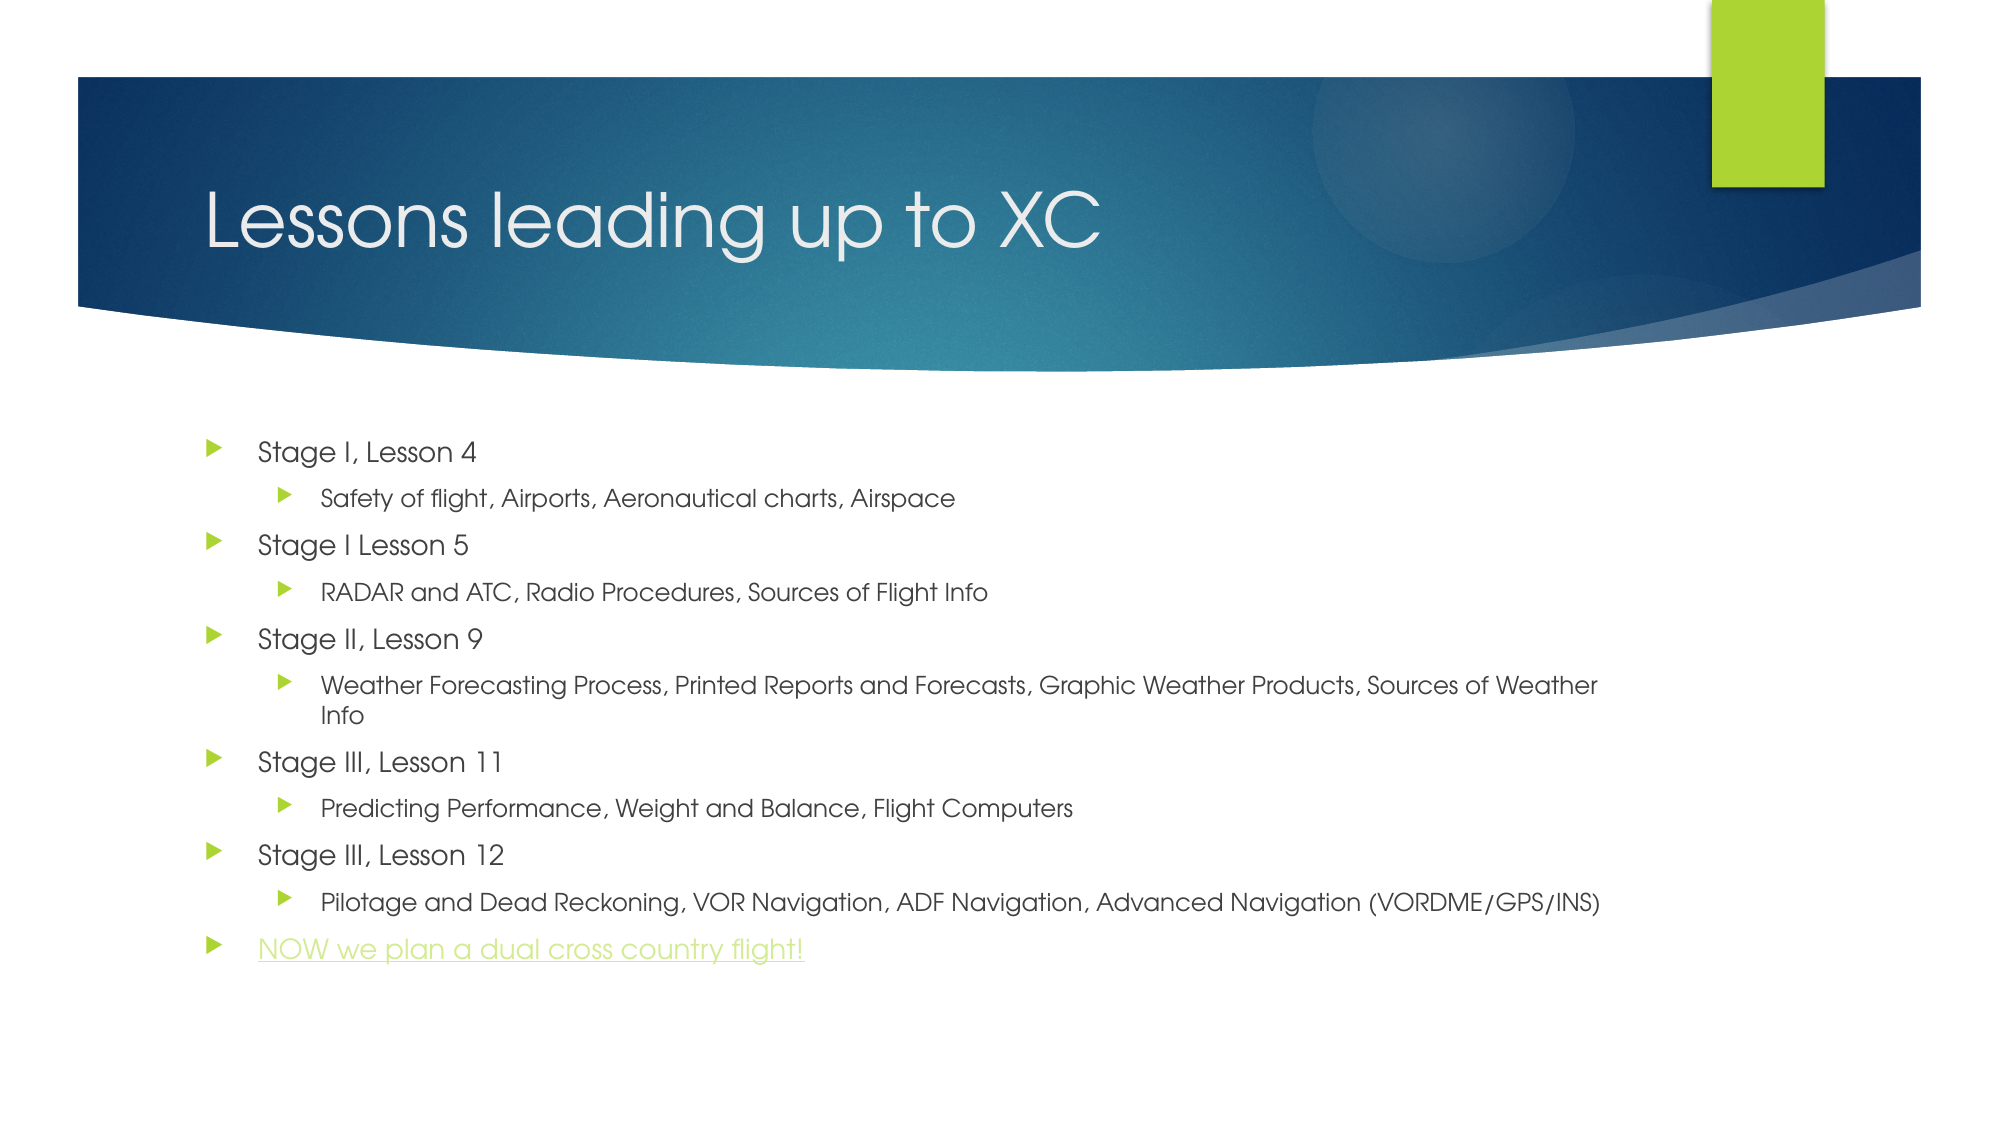

# Lessons leading up to XC
Stage I, Lesson 4
Safety of flight, Airports, Aeronautical charts, Airspace
Stage I Lesson 5
RADAR and ATC, Radio Procedures, Sources of Flight Info
Stage II, Lesson 9
Weather Forecasting Process, Printed Reports and Forecasts, Graphic Weather Products, Sources of Weather Info
Stage III, Lesson 11
Predicting Performance, Weight and Balance, Flight Computers
Stage III, Lesson 12
Pilotage and Dead Reckoning, VOR Navigation, ADF Navigation, Advanced Navigation (VORDME/GPS/INS)
NOW we plan a dual cross country flight!